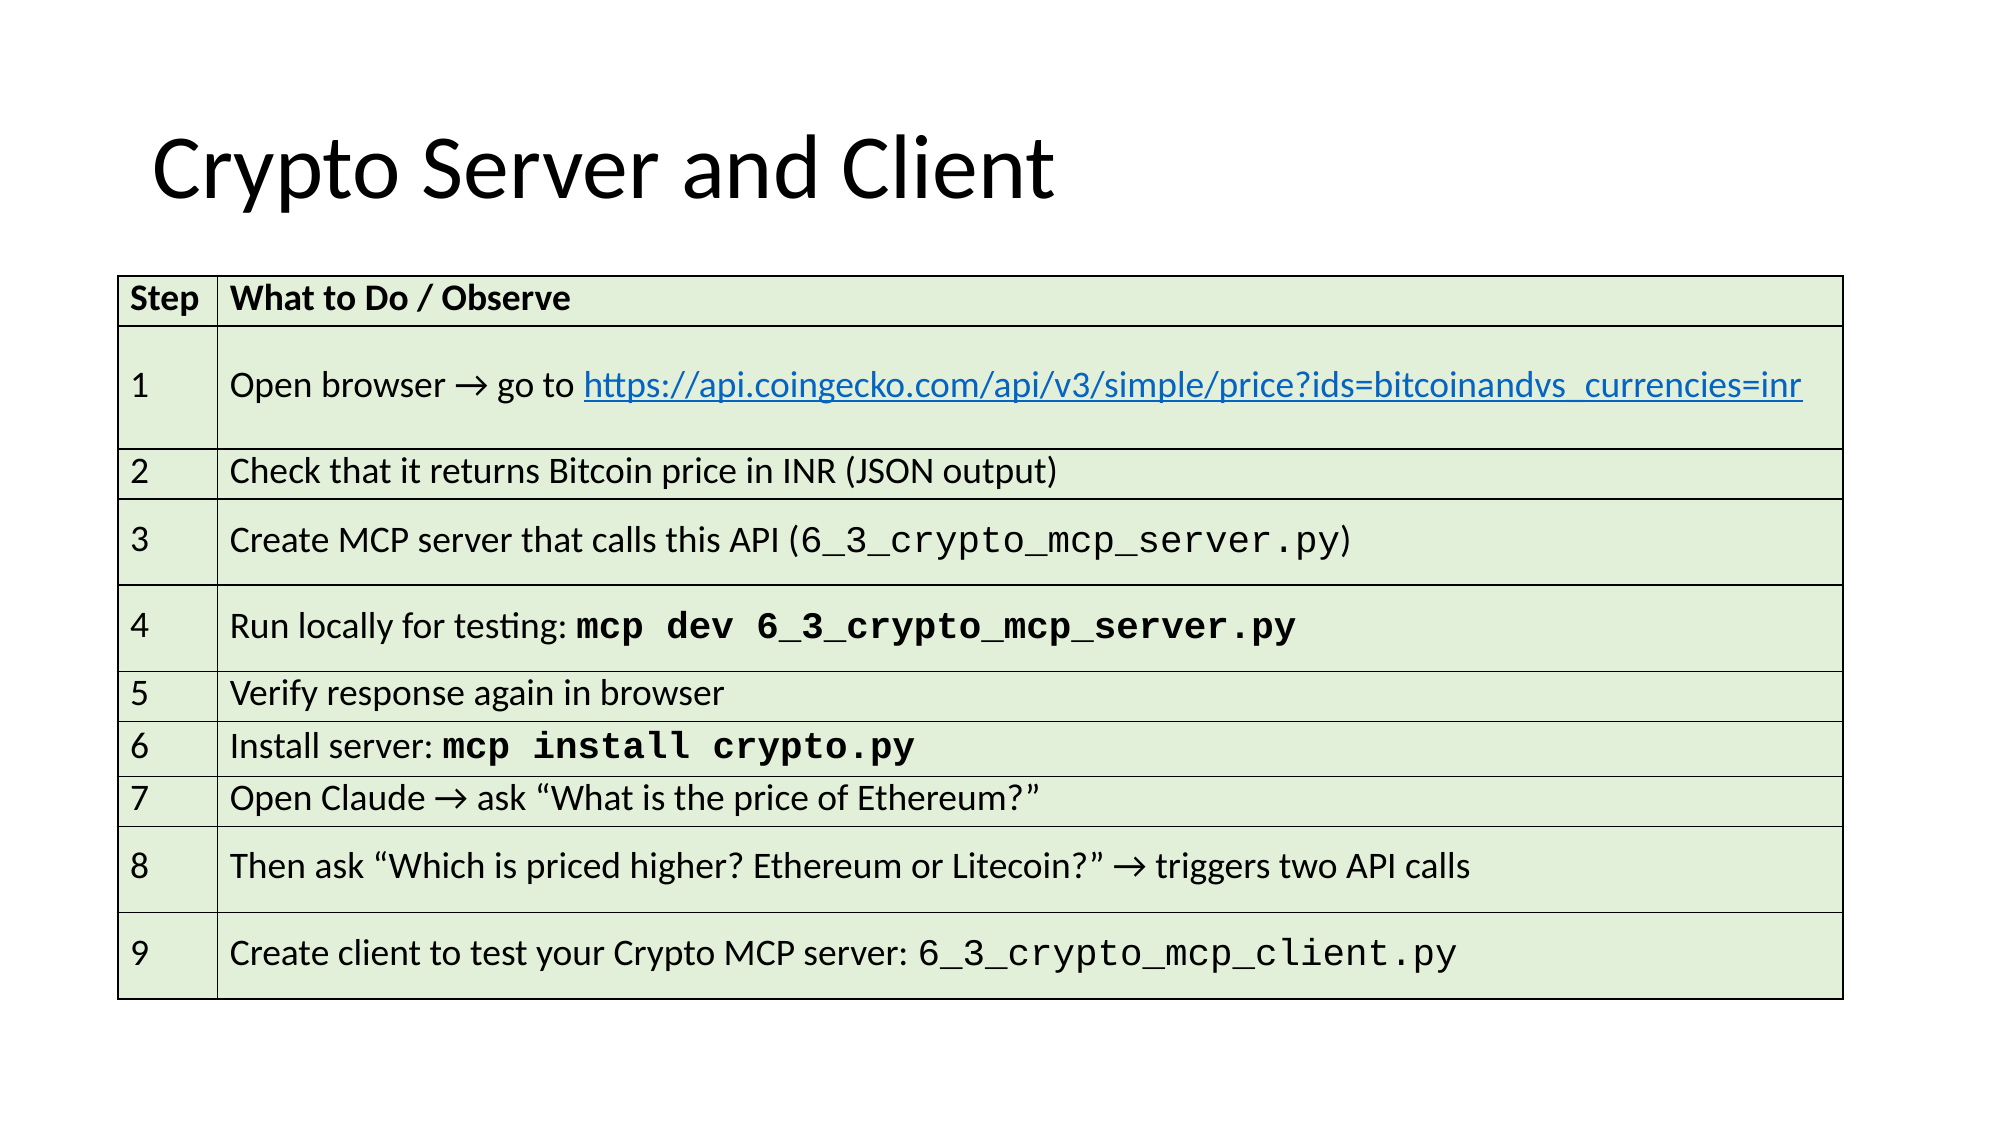

# Crypto Server and Client
| Step | What to Do / Observe |
| --- | --- |
| 1 | Open browser → go to https://api.coingecko.com/api/v3/simple/price?ids=bitcoinandvs\_currencies=inr |
| 2 | Check that it returns Bitcoin price in INR (JSON output) |
| 3 | Create MCP server that calls this API (6\_3\_crypto\_mcp\_server.py) |
| 4 | Run locally for testing: mcp dev 6\_3\_crypto\_mcp\_server.py |
| 5 | Verify response again in browser |
| 6 | Install server: mcp install crypto.py |
| 7 | Open Claude → ask “What is the price of Ethereum?” |
| 8 | Then ask “Which is priced higher? Ethereum or Litecoin?” → triggers two API calls |
| 9 | Create client to test your Crypto MCP server: 6\_3\_crypto\_mcp\_client.py |